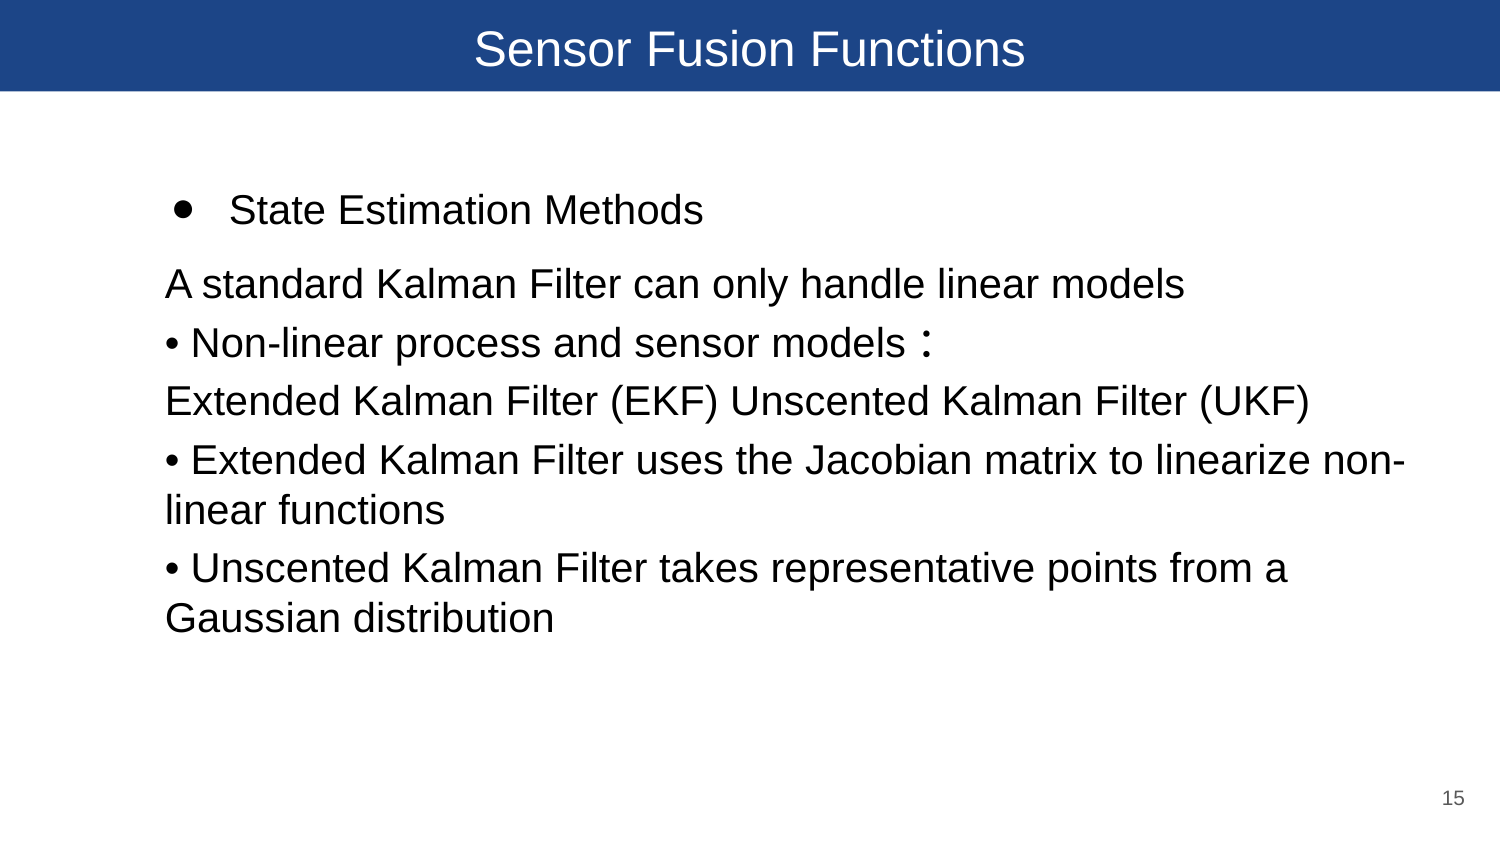

Sensor Fusion Functions
State Estimation Methods
A standard Kalman Filter can only handle linear models
• Non-linear process and sensor models：
Extended Kalman Filter (EKF) Unscented Kalman Filter (UKF)
• Extended Kalman Filter uses the Jacobian matrix to linearize non-linear functions
• Unscented Kalman Filter takes representative points from a Gaussian distribution

15